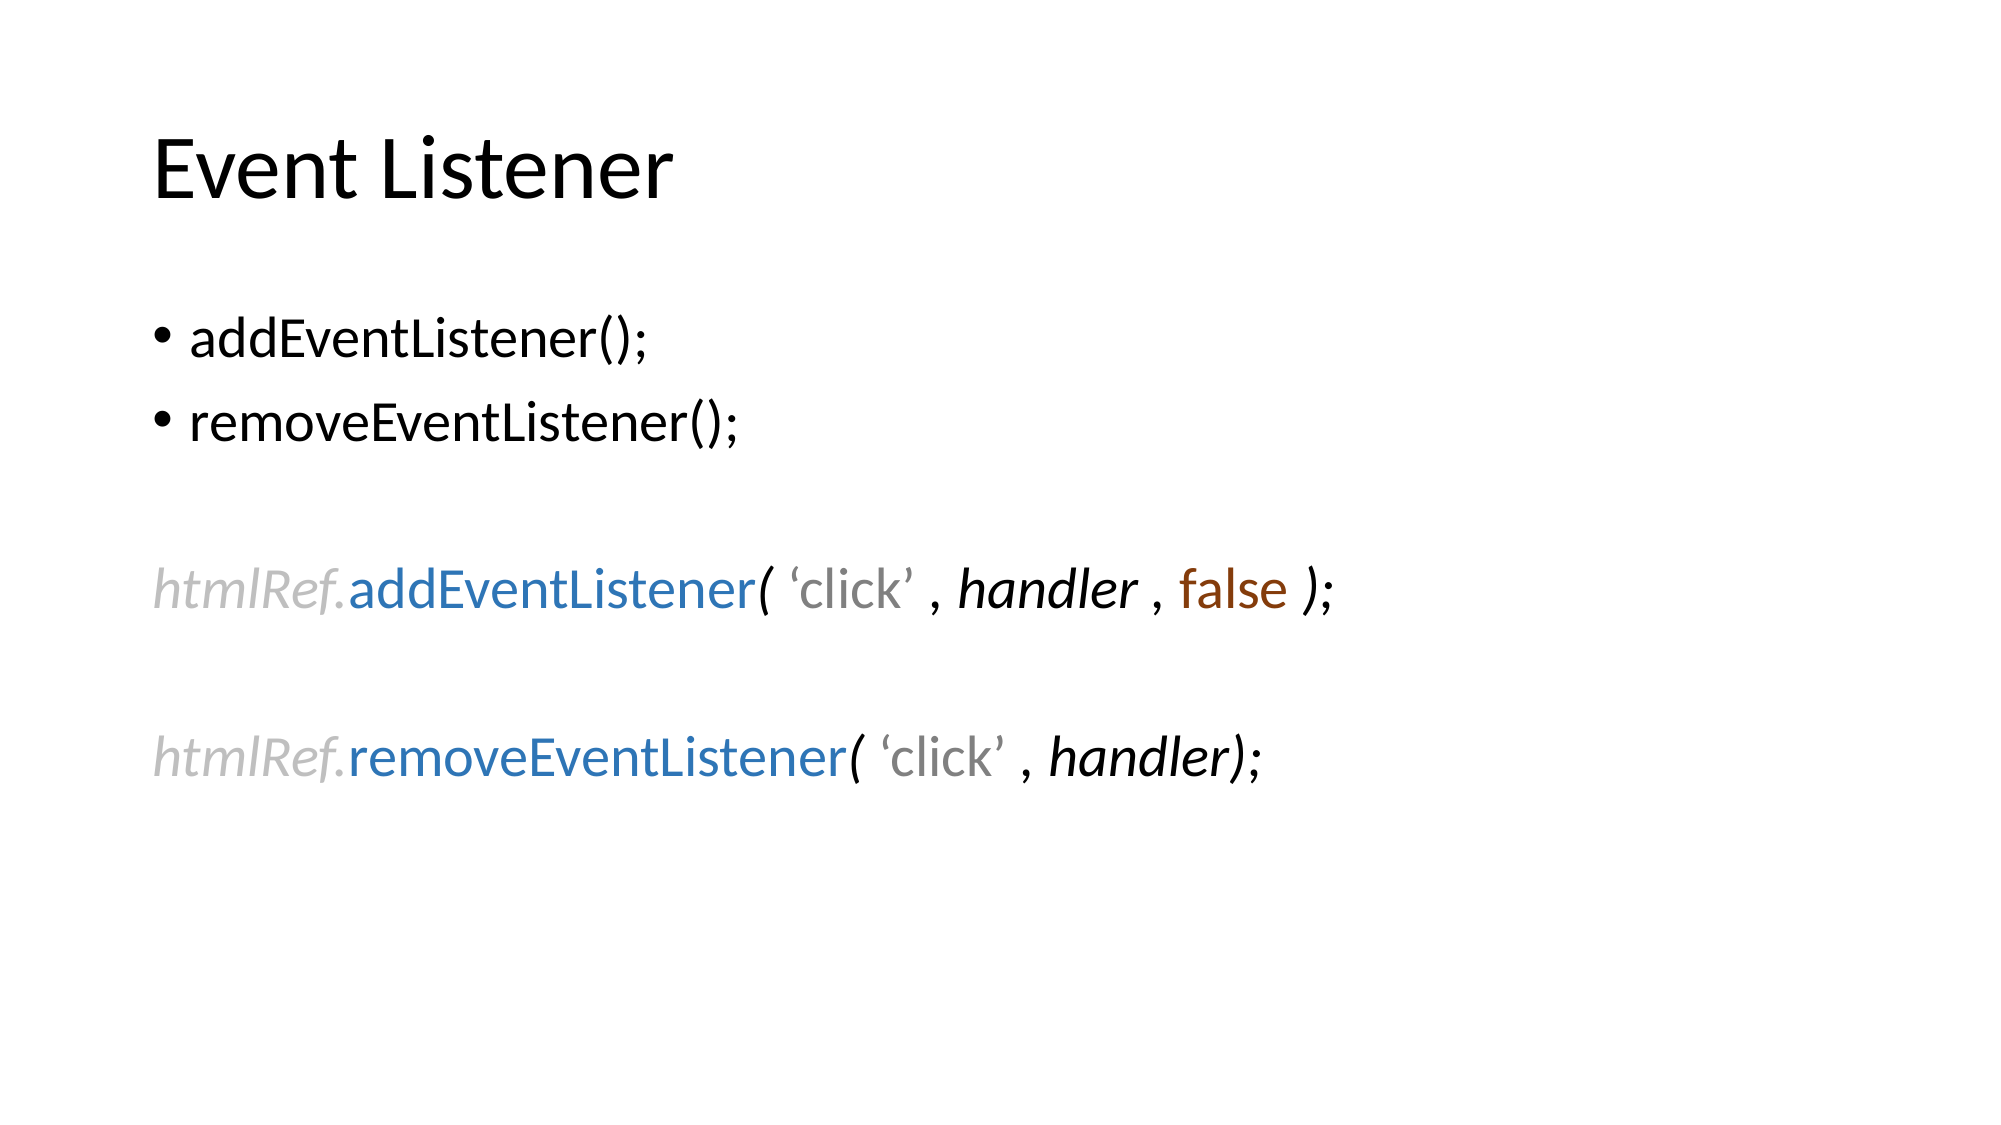

# Event Listener
addEventListener();
removeEventListener();

htmlRef.addEventListener( ‘click’ , handler , false );

htmlRef.removeEventListener( ‘click’ , handler);